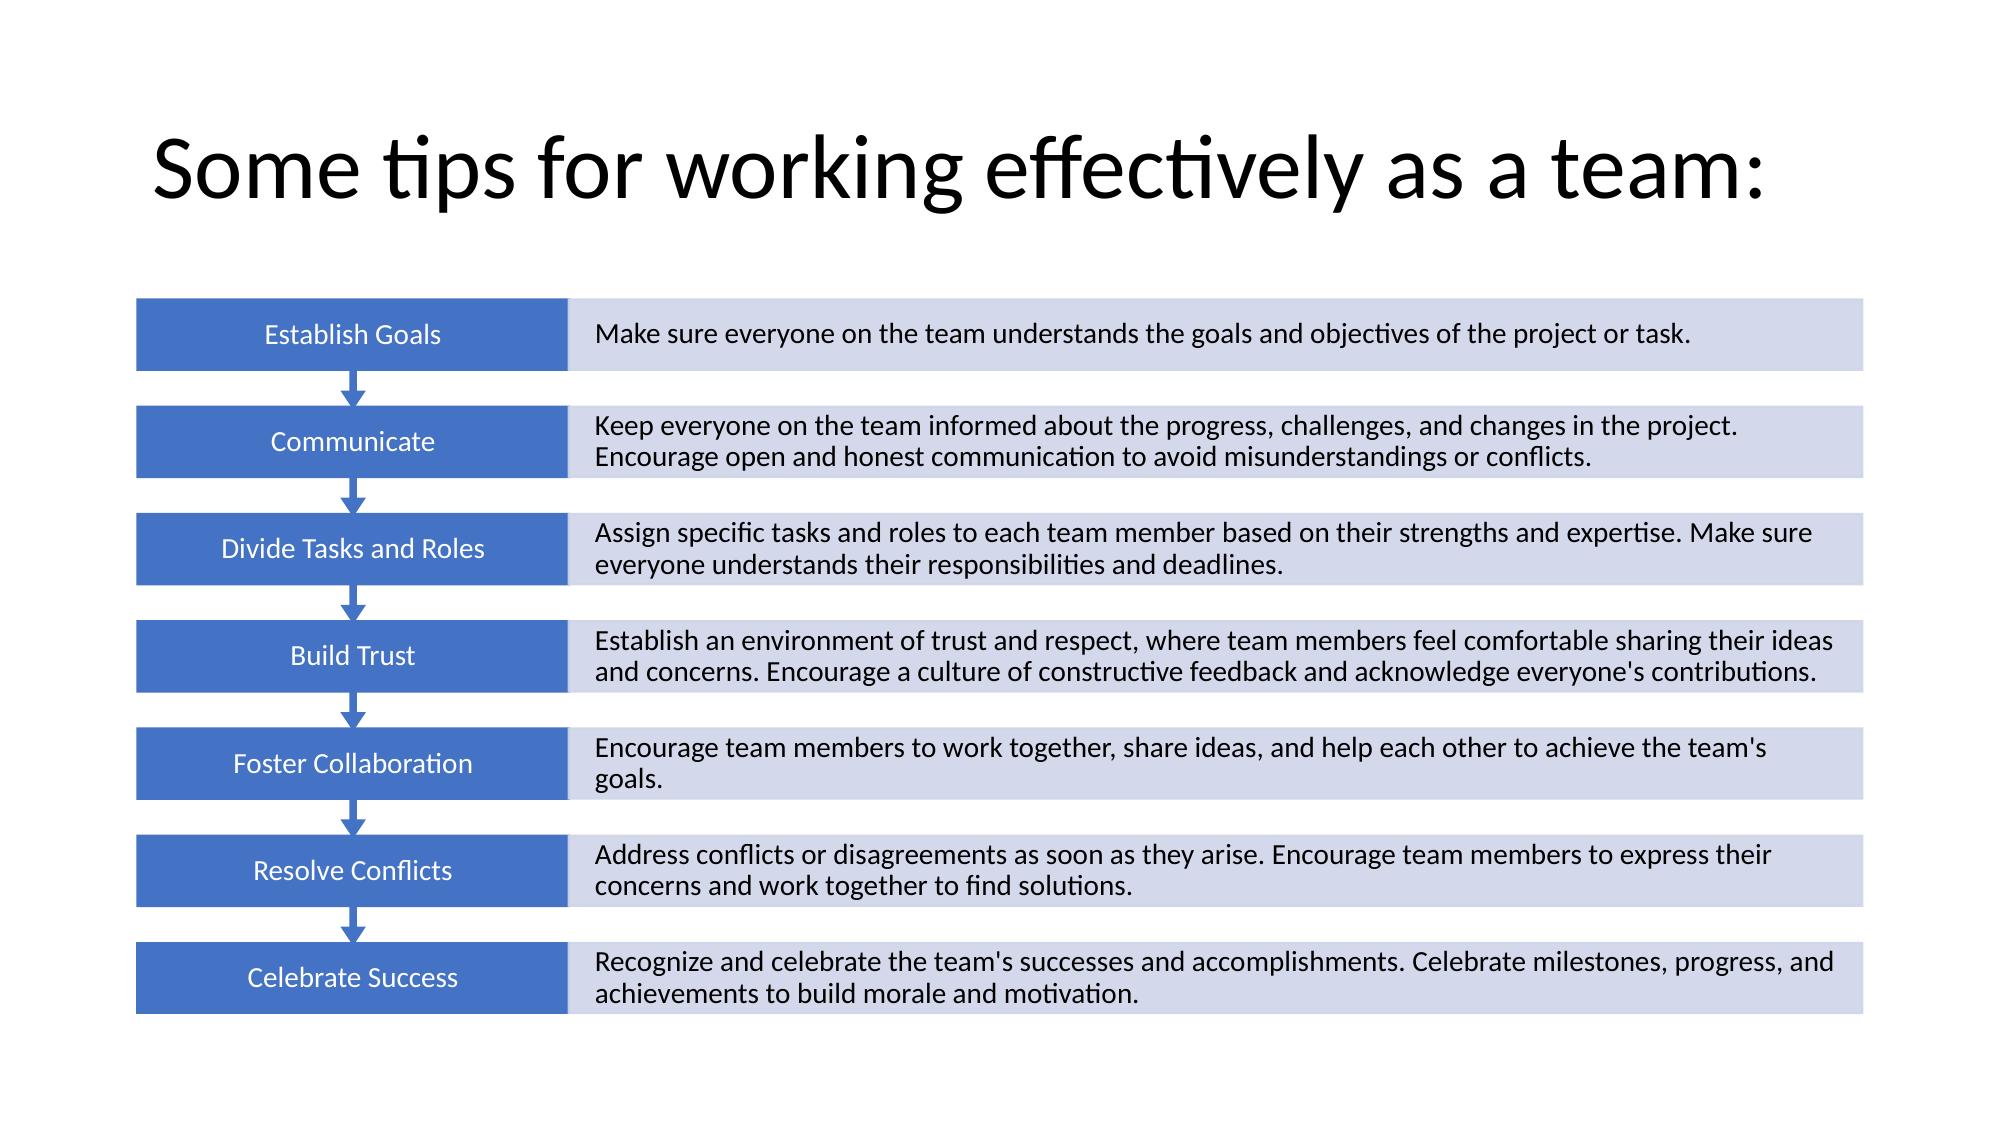

# Some tips for working effectively as a team:
Celebrate Success
Recognize and celebrate the team's successes and accomplishments. Celebrate milestones, progress, and achievements to build morale and motivation.
Resolve Conflicts
Address conflicts or disagreements as soon as they arise. Encourage team members to express their concerns and work together to find solutions.
Foster Collaboration
Encourage team members to work together, share ideas, and help each other to achieve the team's goals.
Build Trust
Establish an environment of trust and respect, where team members feel comfortable sharing their ideas and concerns. Encourage a culture of constructive feedback and acknowledge everyone's contributions.
Divide Tasks and Roles
Assign specific tasks and roles to each team member based on their strengths and expertise. Make sure everyone understands their responsibilities and deadlines.
Communicate
Keep everyone on the team informed about the progress, challenges, and changes in the project. Encourage open and honest communication to avoid misunderstandings or conflicts.
Establish Goals
Make sure everyone on the team understands the goals and objectives of the project or task.